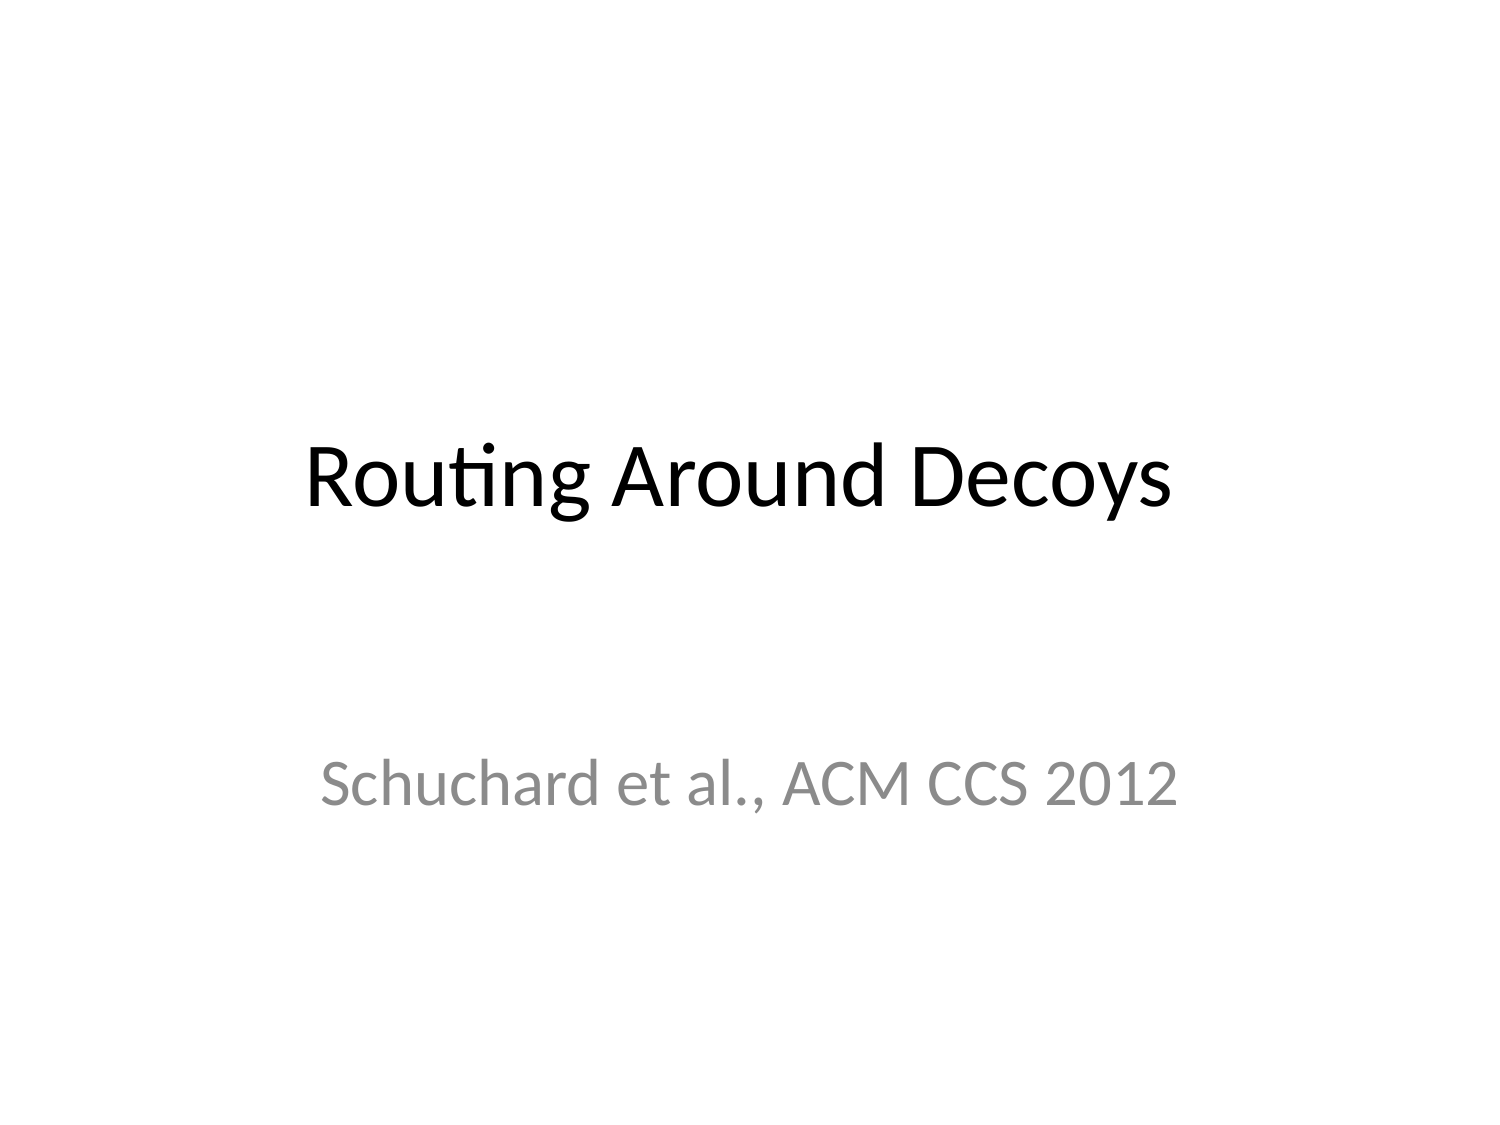

# Routing Around Decoys

Schuchard et al., ACM CCS 2012